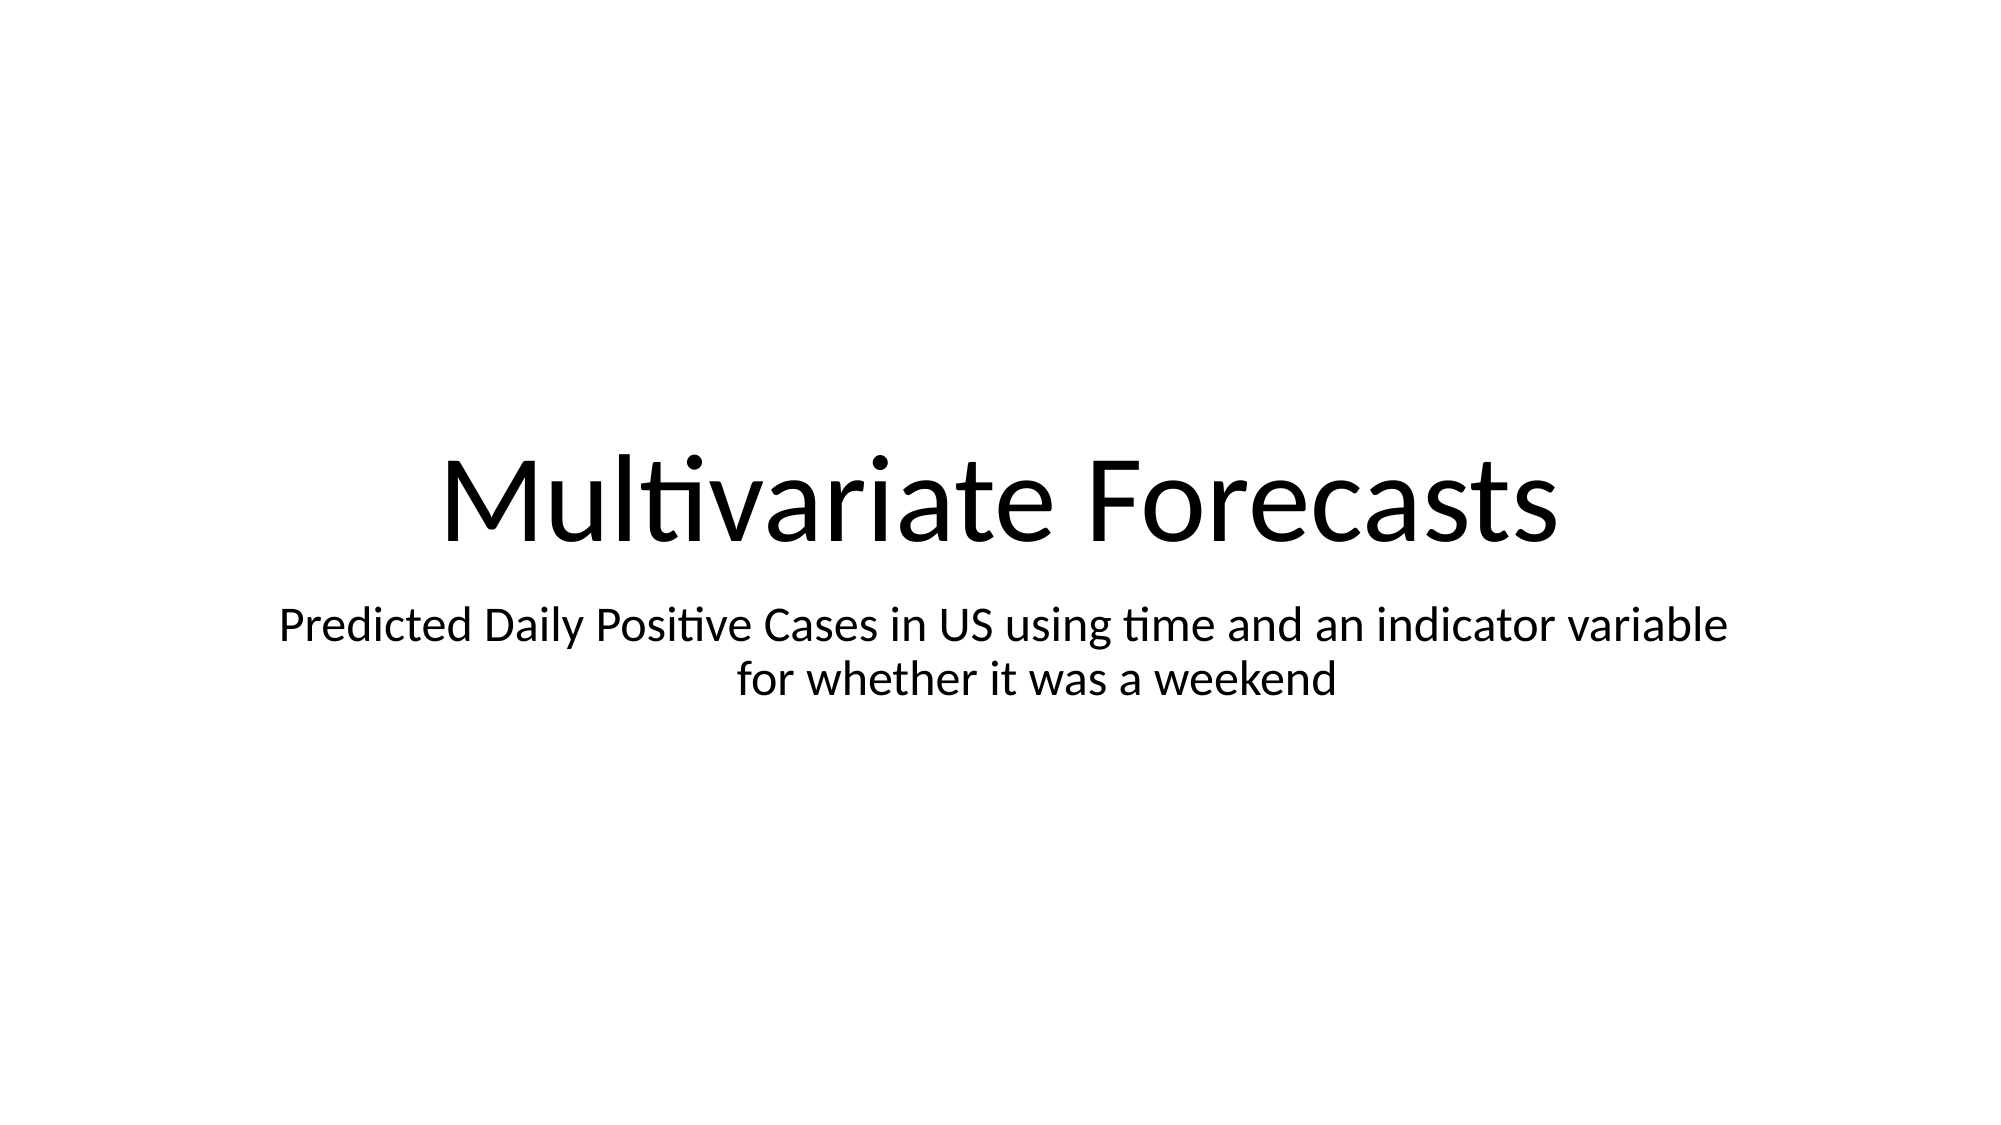

# Multivariate Forecasts
Predicted Daily Positive Cases in US using time and an indicator variable for whether it was a weekend